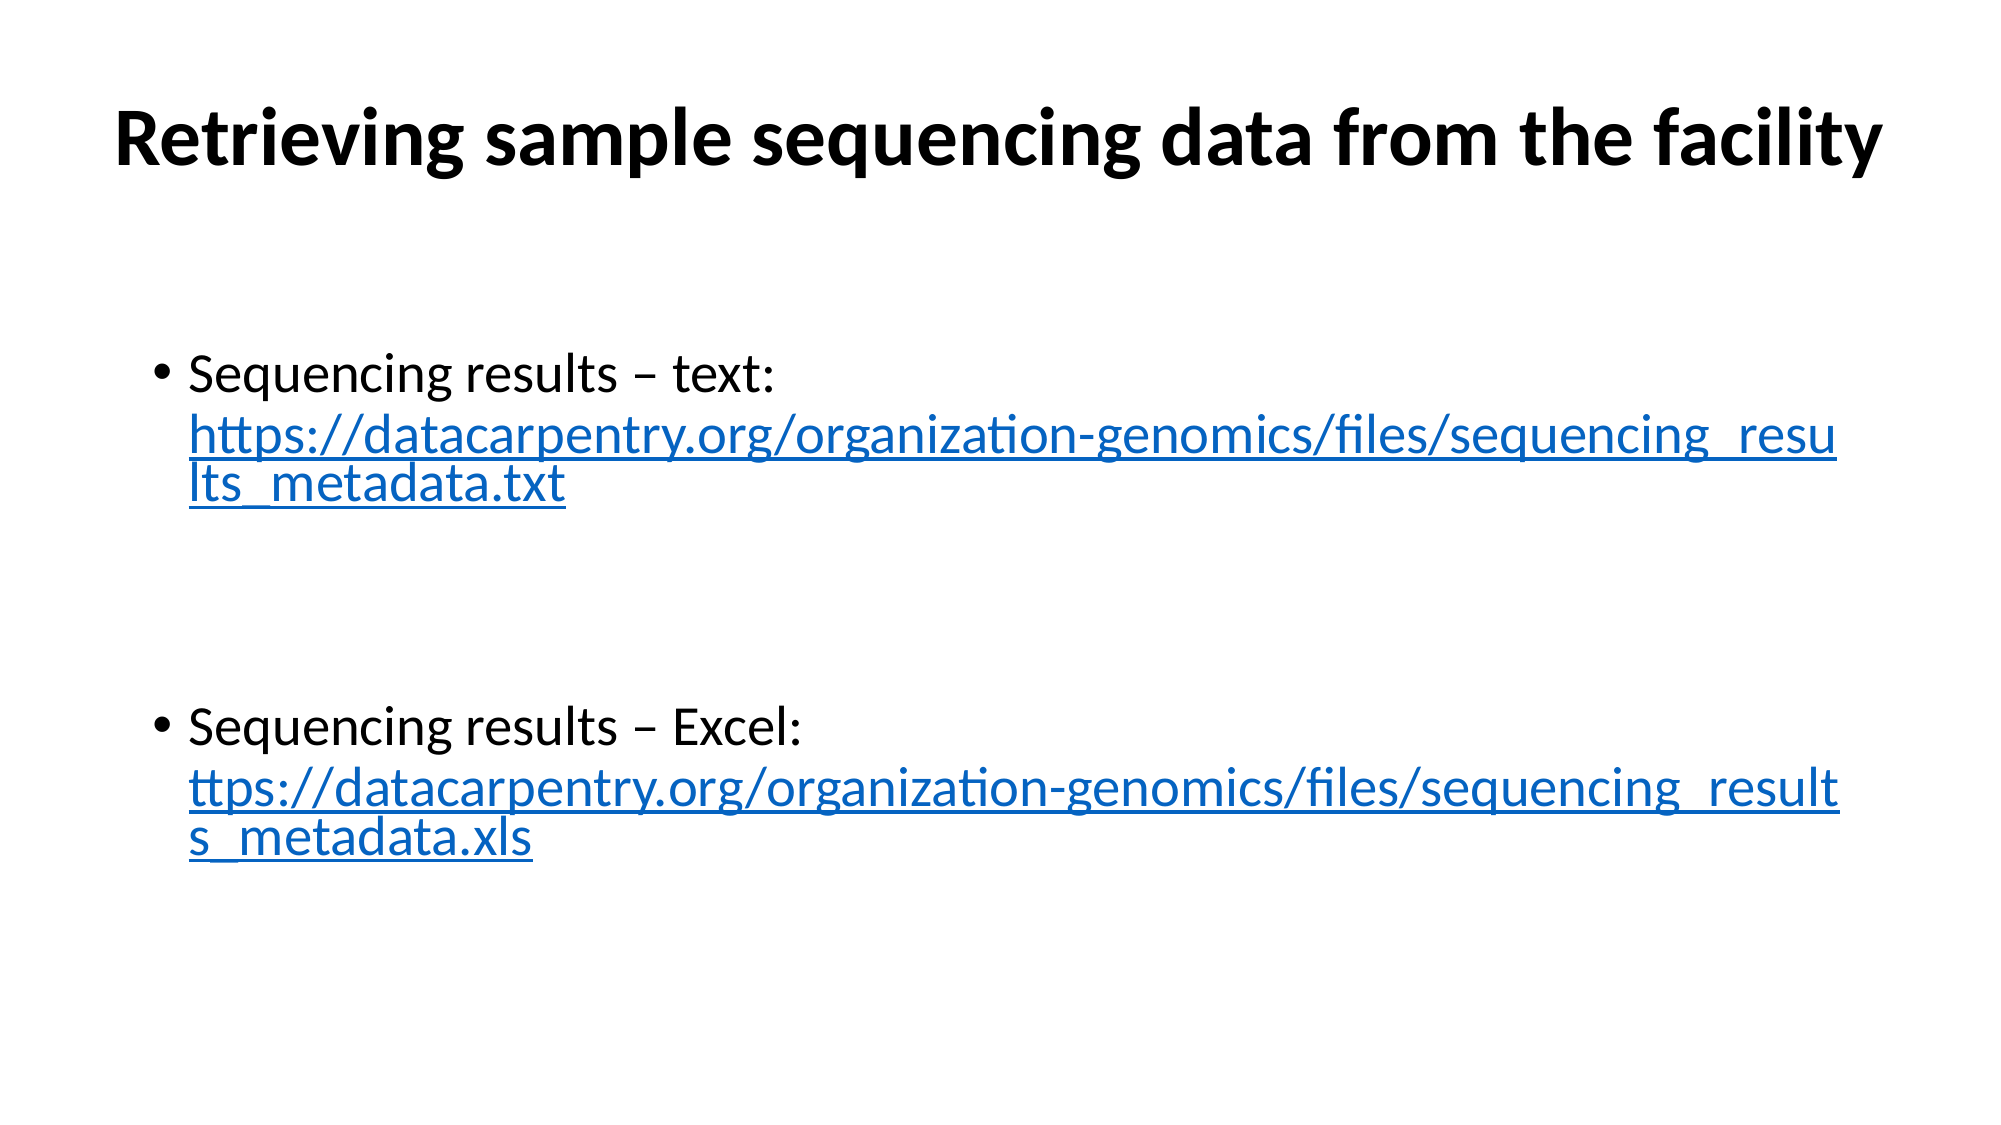

# Retrieving sample sequencing data from the facility
Sequencing results – text: https://datacarpentry.org/organization-genomics/files/sequencing_results_metadata.txt

Sequencing results – Excel: ttps://datacarpentry.org/organization-genomics/files/sequencing_results_metadata.xls